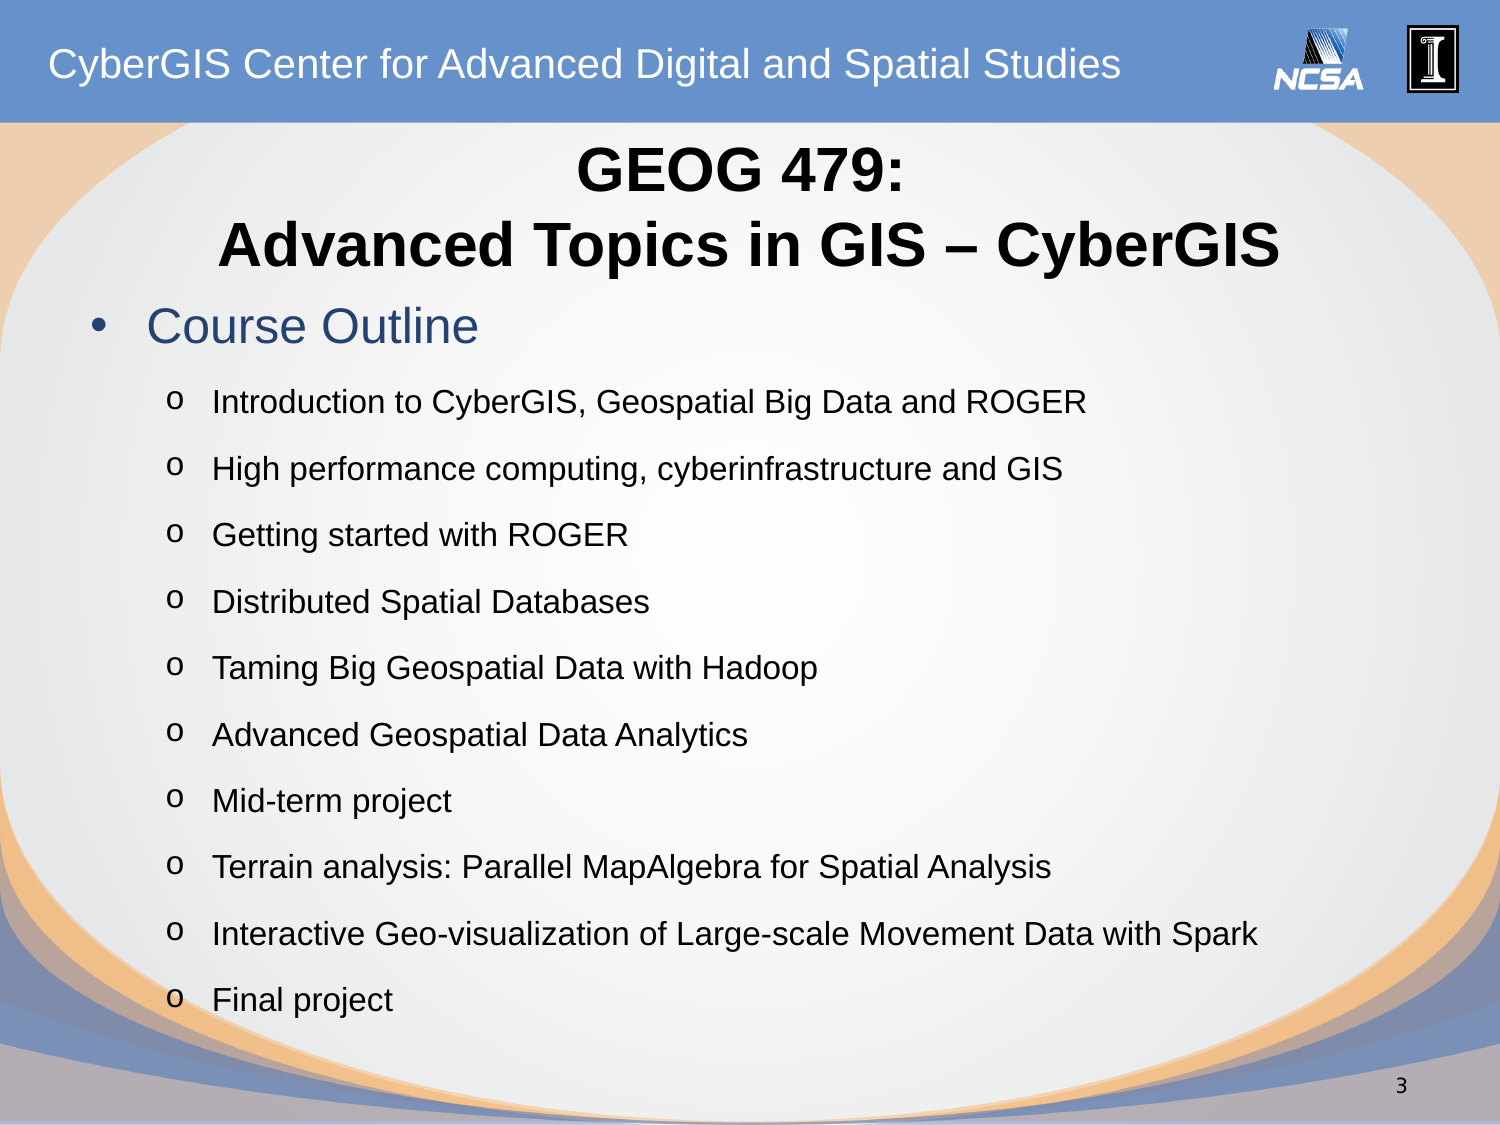

# GEOG 479: Advanced Topics in GIS – CyberGIS
Course Outline
Introduction to CyberGIS, Geospatial Big Data and ROGER
High performance computing, cyberinfrastructure and GIS
Getting started with ROGER
Distributed Spatial Databases
Taming Big Geospatial Data with Hadoop
Advanced Geospatial Data Analytics
Mid-term project
Terrain analysis: Parallel MapAlgebra for Spatial Analysis
Interactive Geo-visualization of Large-scale Movement Data with Spark
Final project

3